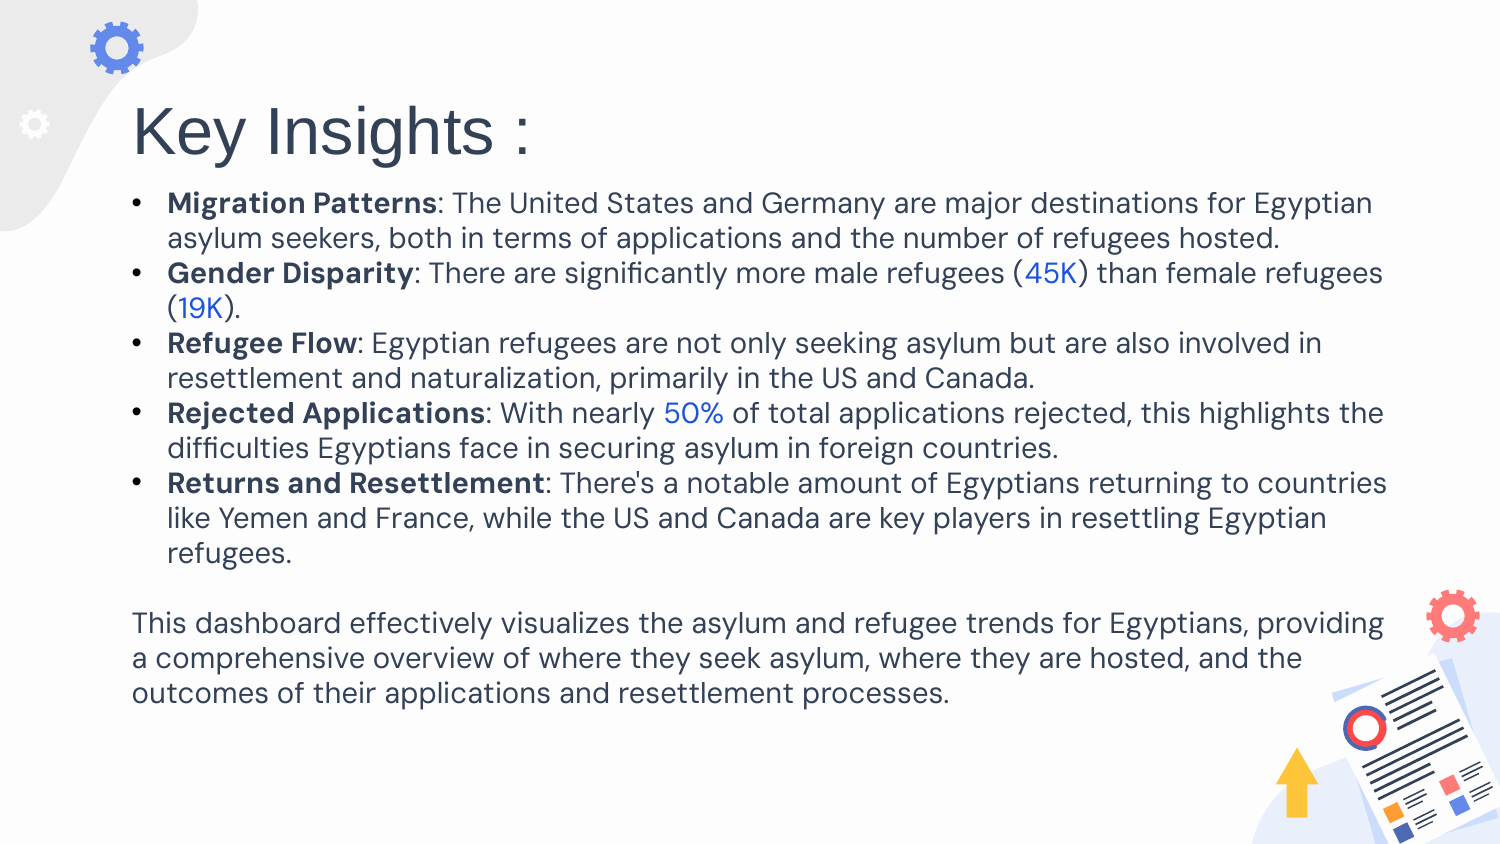

# Key Insights :
Migration Patterns: The United States and Germany are major destinations for Egyptian asylum seekers, both in terms of applications and the number of refugees hosted.
Gender Disparity: There are significantly more male refugees (45K) than female refugees (19K).
Refugee Flow: Egyptian refugees are not only seeking asylum but are also involved in resettlement and naturalization, primarily in the US and Canada.
Rejected Applications: With nearly 50% of total applications rejected, this highlights the difficulties Egyptians face in securing asylum in foreign countries.
Returns and Resettlement: There's a notable amount of Egyptians returning to countries like Yemen and France, while the US and Canada are key players in resettling Egyptian refugees.

This dashboard effectively visualizes the asylum and refugee trends for Egyptians, providing a comprehensive overview of where they seek asylum, where they are hosted, and the outcomes of their applications and resettlement processes.